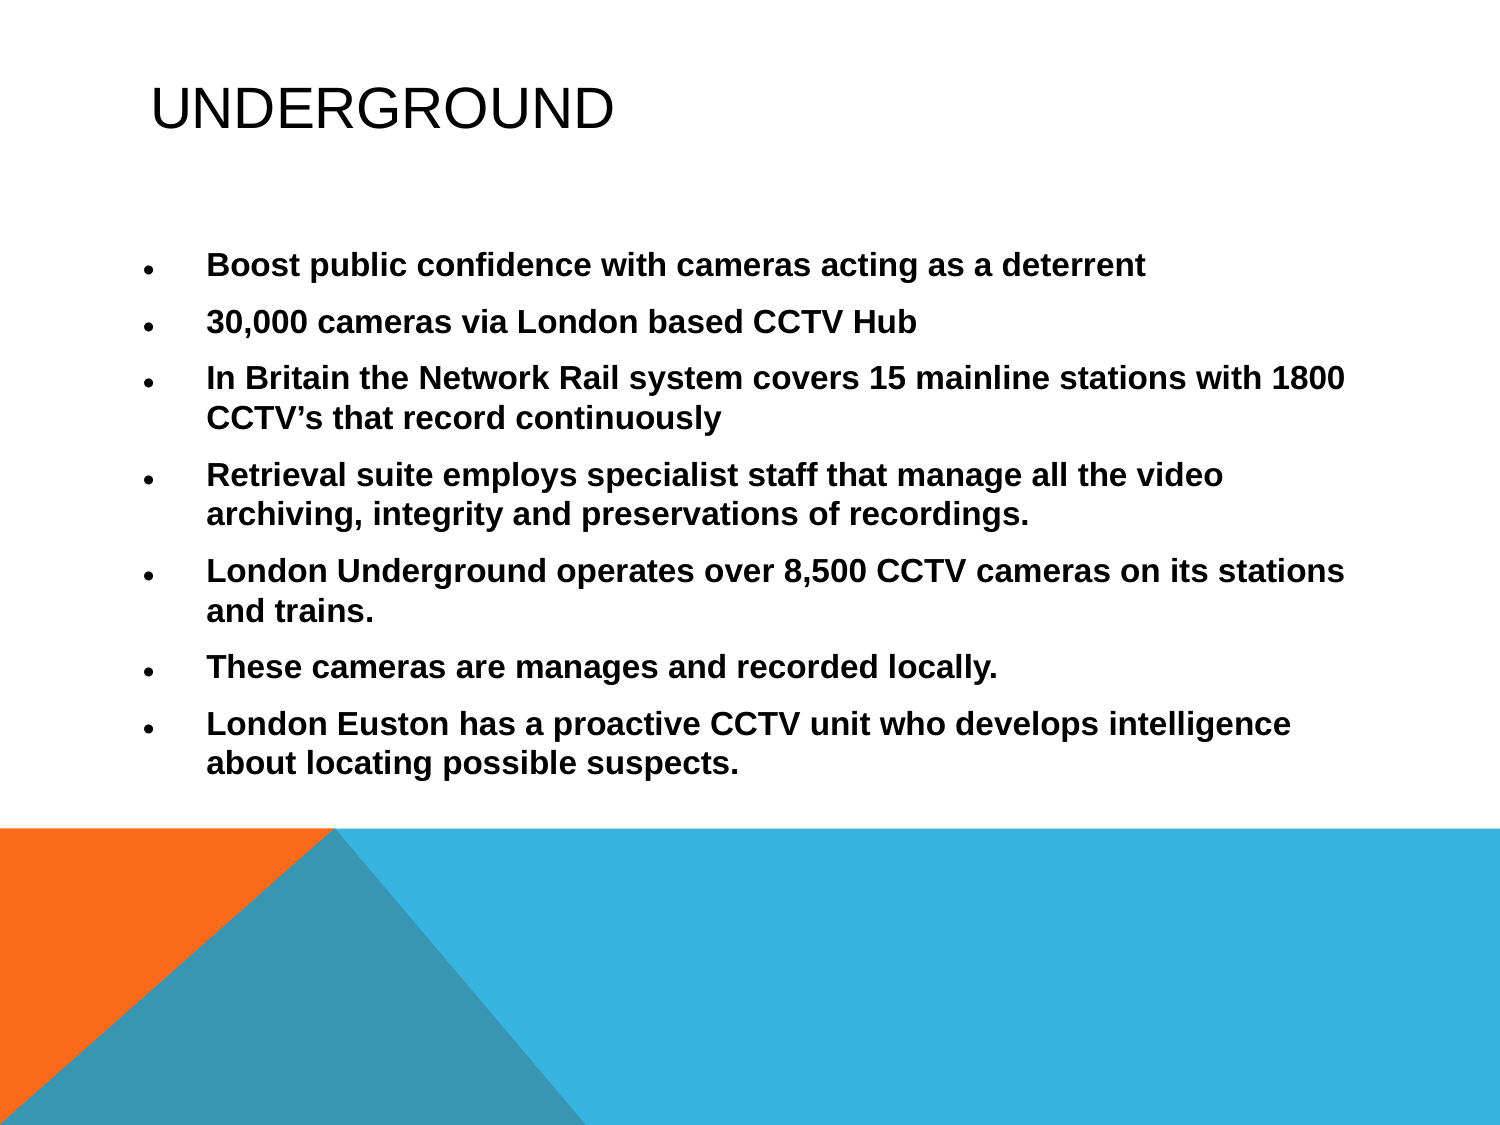

Boost public confidence with cameras acting as a deterrent
30,000 cameras via London based CCTV Hub
In Britain the Network Rail system covers 15 mainline stations with 1800 CCTV’s that record continuously
Retrieval suite employs specialist staff that manage all the video archiving, integrity and preservations of recordings.
London Underground operates over 8,500 CCTV cameras on its stations and trains.
These cameras are manages and recorded locally.
London Euston has a proactive CCTV unit who develops intelligence about locating possible suspects.
# Underground